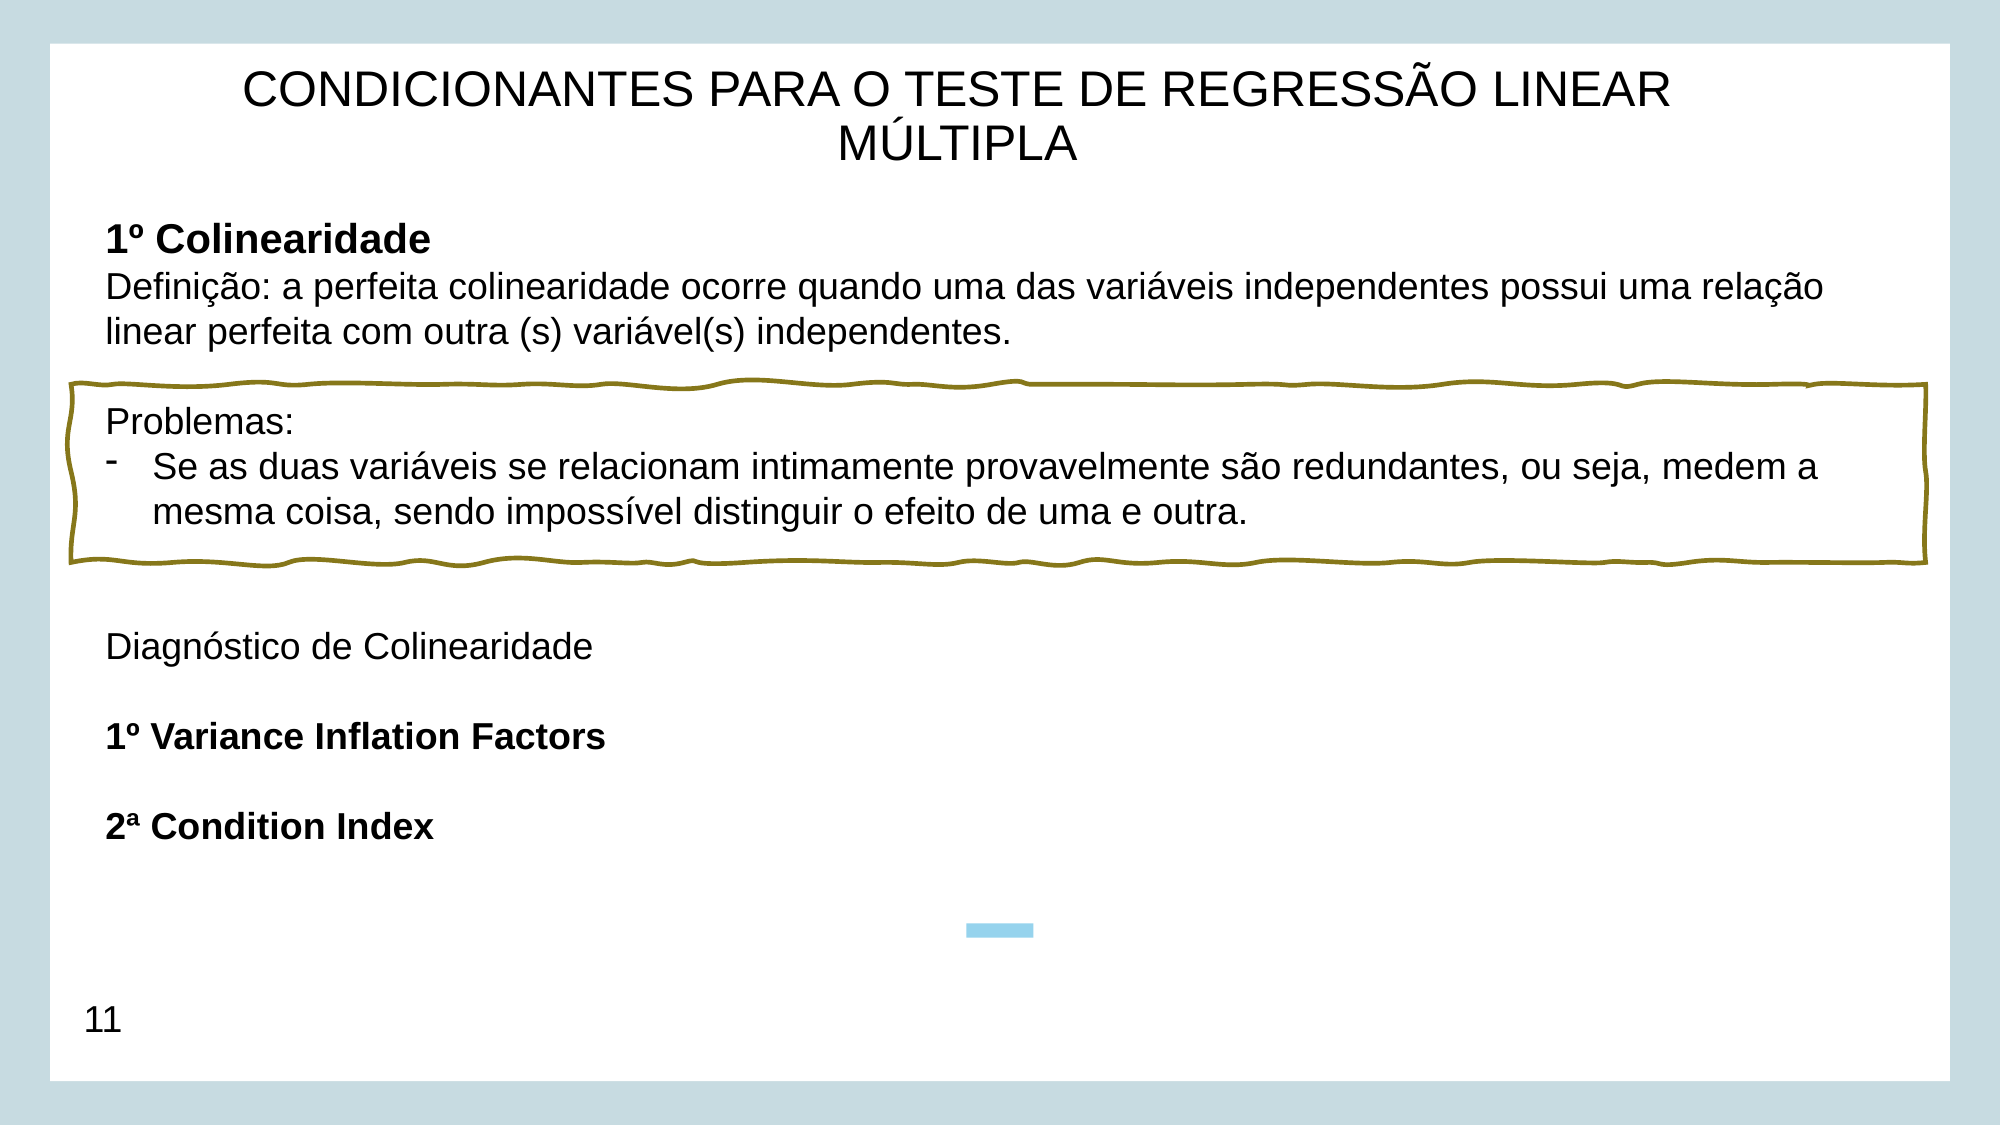

Condicionantes para o teste de Regressão linear múltipla
1º Colinearidade
Definição: a perfeita colinearidade ocorre quando uma das variáveis independentes possui uma relação linear perfeita com outra (s) variável(s) independentes.

Problemas:
Se as duas variáveis se relacionam intimamente provavelmente são redundantes, ou seja, medem a mesma coisa, sendo impossível distinguir o efeito de uma e outra.

Diagnóstico de Colinearidade

1º Variance Inflation Factors

2ª Condition Index

11